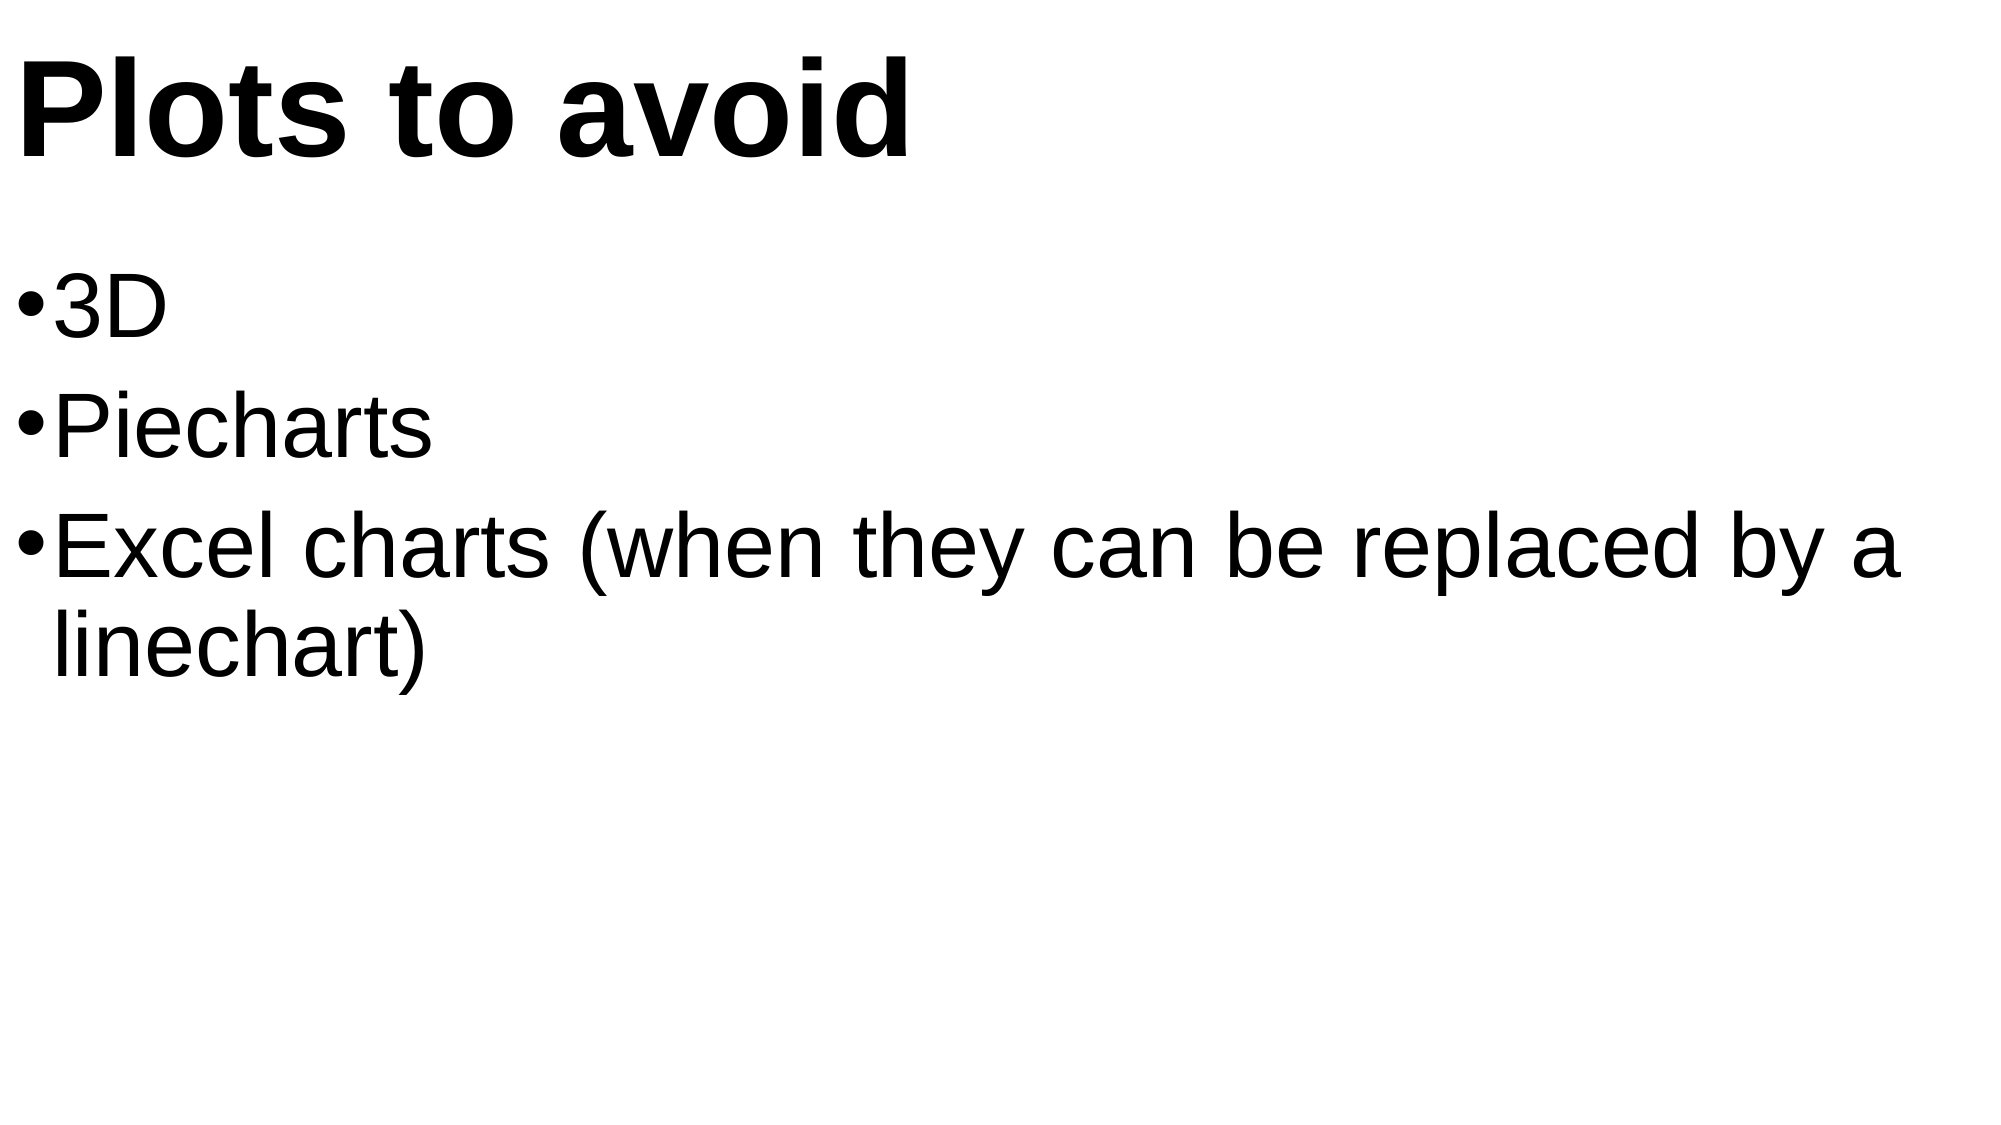

# Plots to avoid
3D
Piecharts
Excel charts (when they can be replaced by a linechart)